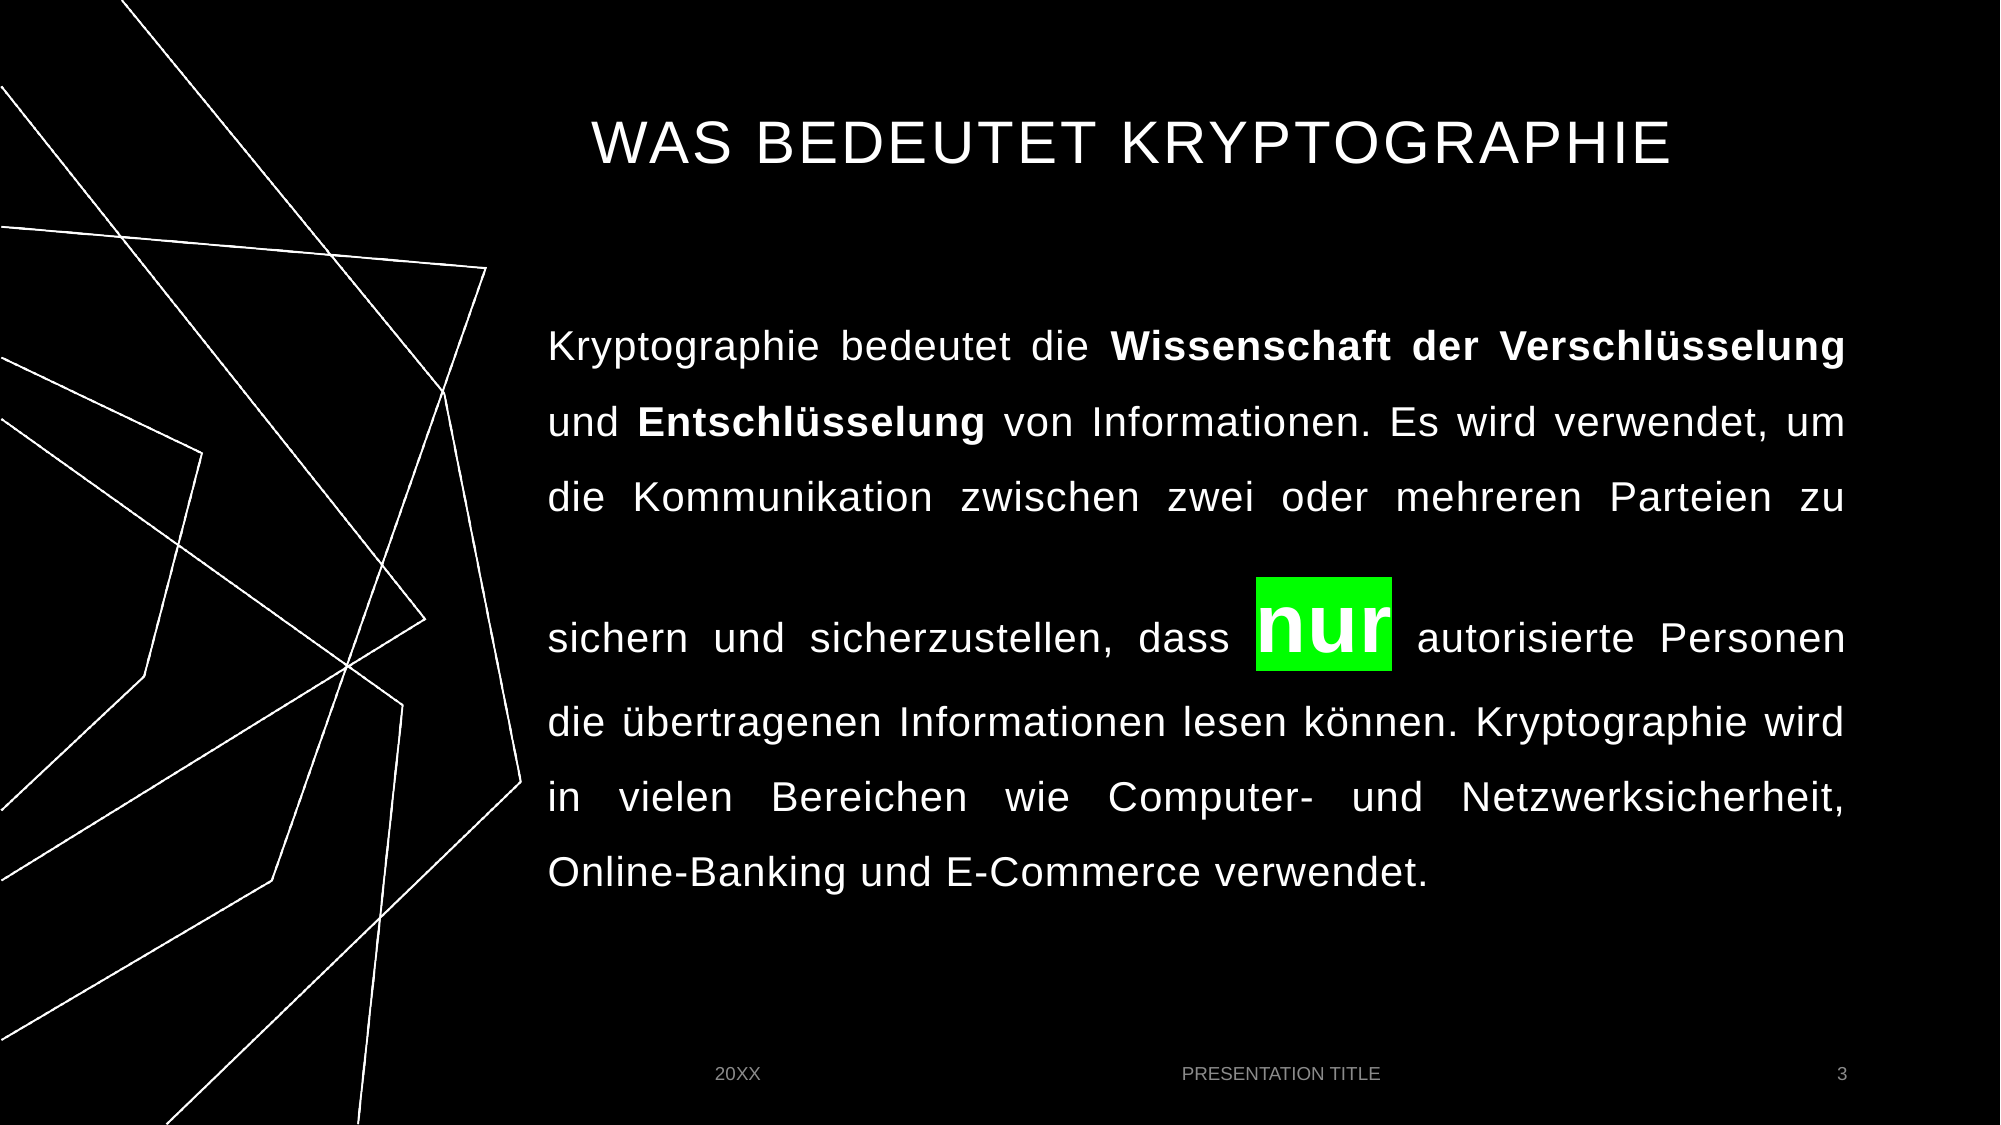

# Was bedeutet Kryptographie
Kryptographie bedeutet die Wissenschaft der Verschlüsselung und Entschlüsselung von Informationen. Es wird verwendet, um die Kommunikation zwischen zwei oder mehreren Parteien zu sichern und sicherzustellen, dass nur autorisierte Personen die übertragenen Informationen lesen können. Kryptographie wird in vielen Bereichen wie Computer- und Netzwerksicherheit, Online-Banking und E-Commerce verwendet.
20XX
PRESENTATION TITLE
3